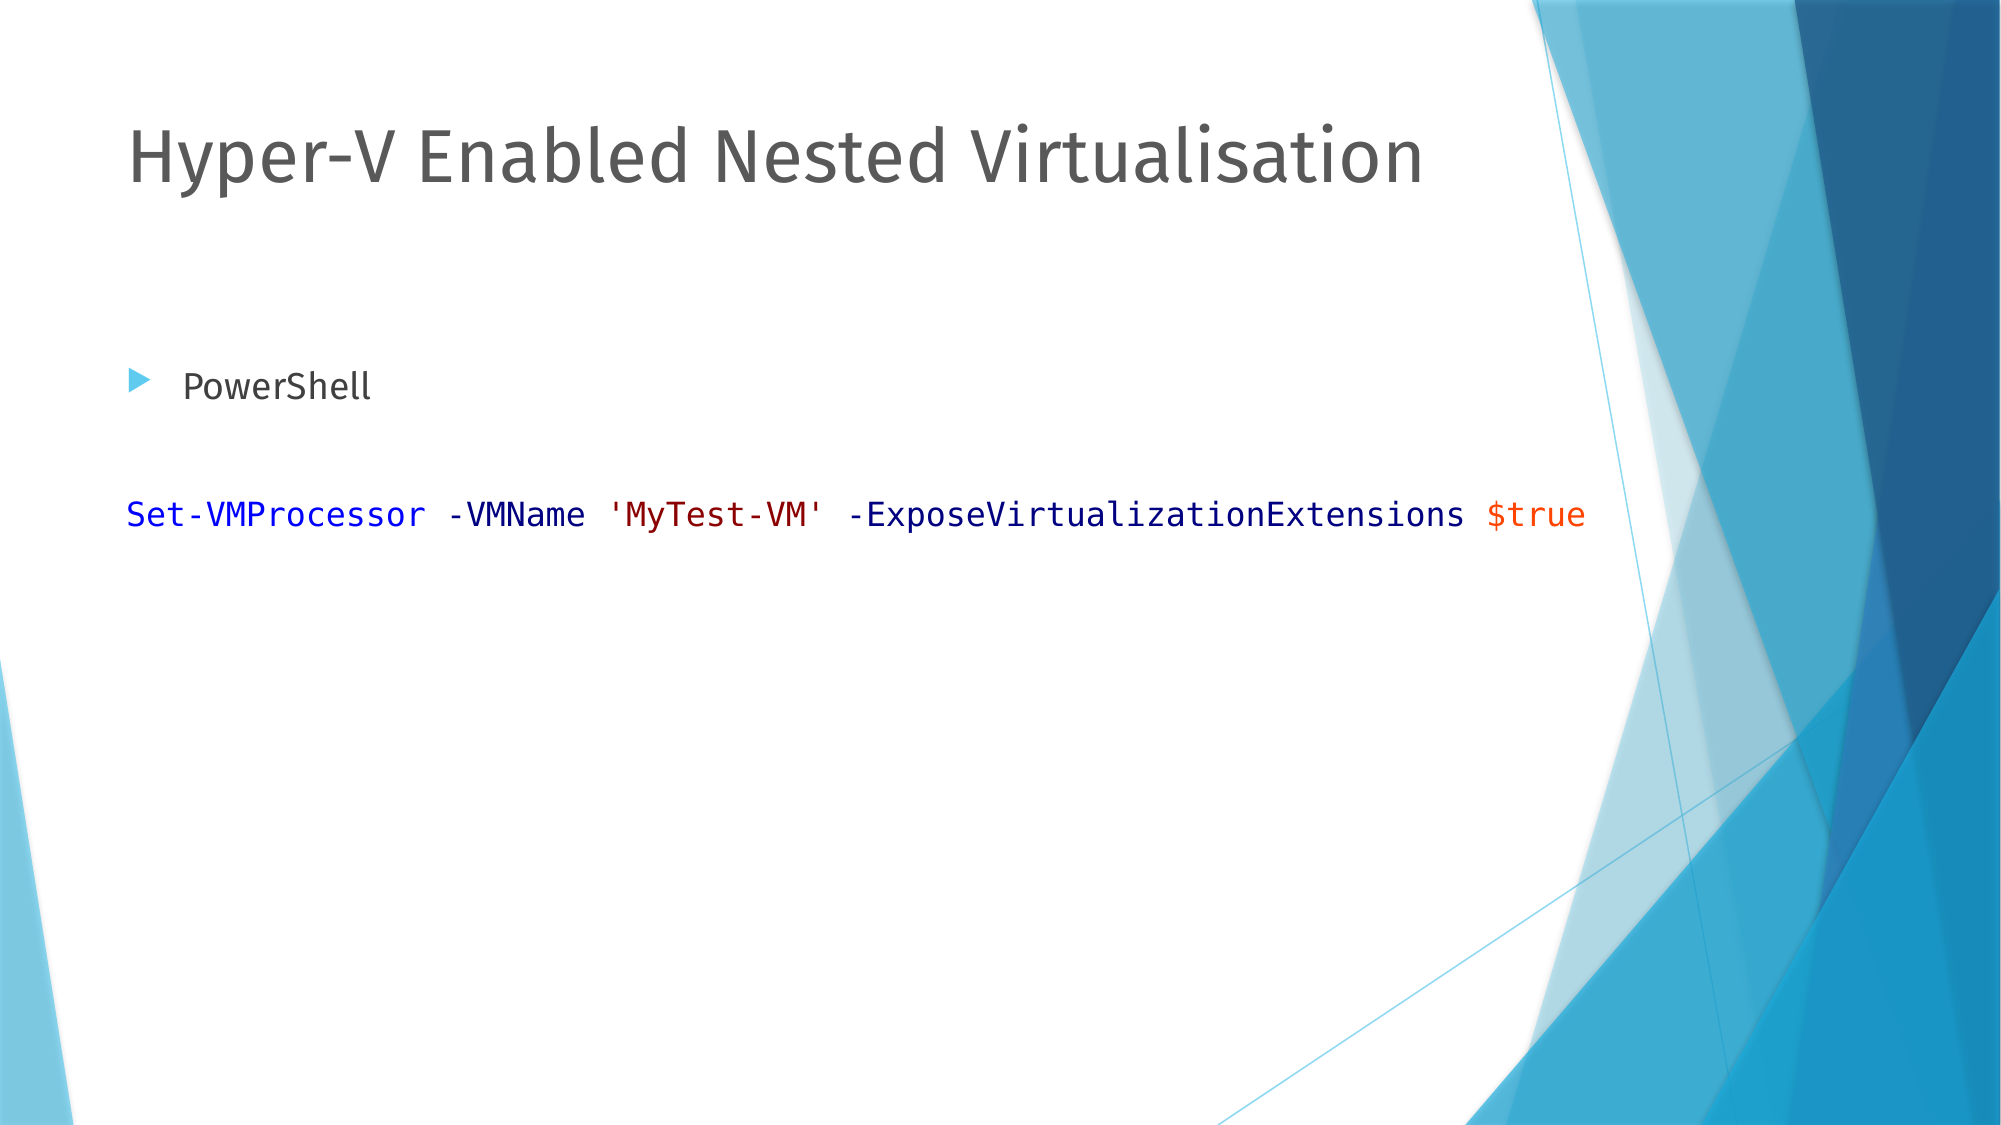

# Hyper-V Enabled Nested Virtualisation
PowerShell

Set-VMProcessor -VMName 'MyTest-VM' -ExposeVirtualizationExtensions $true